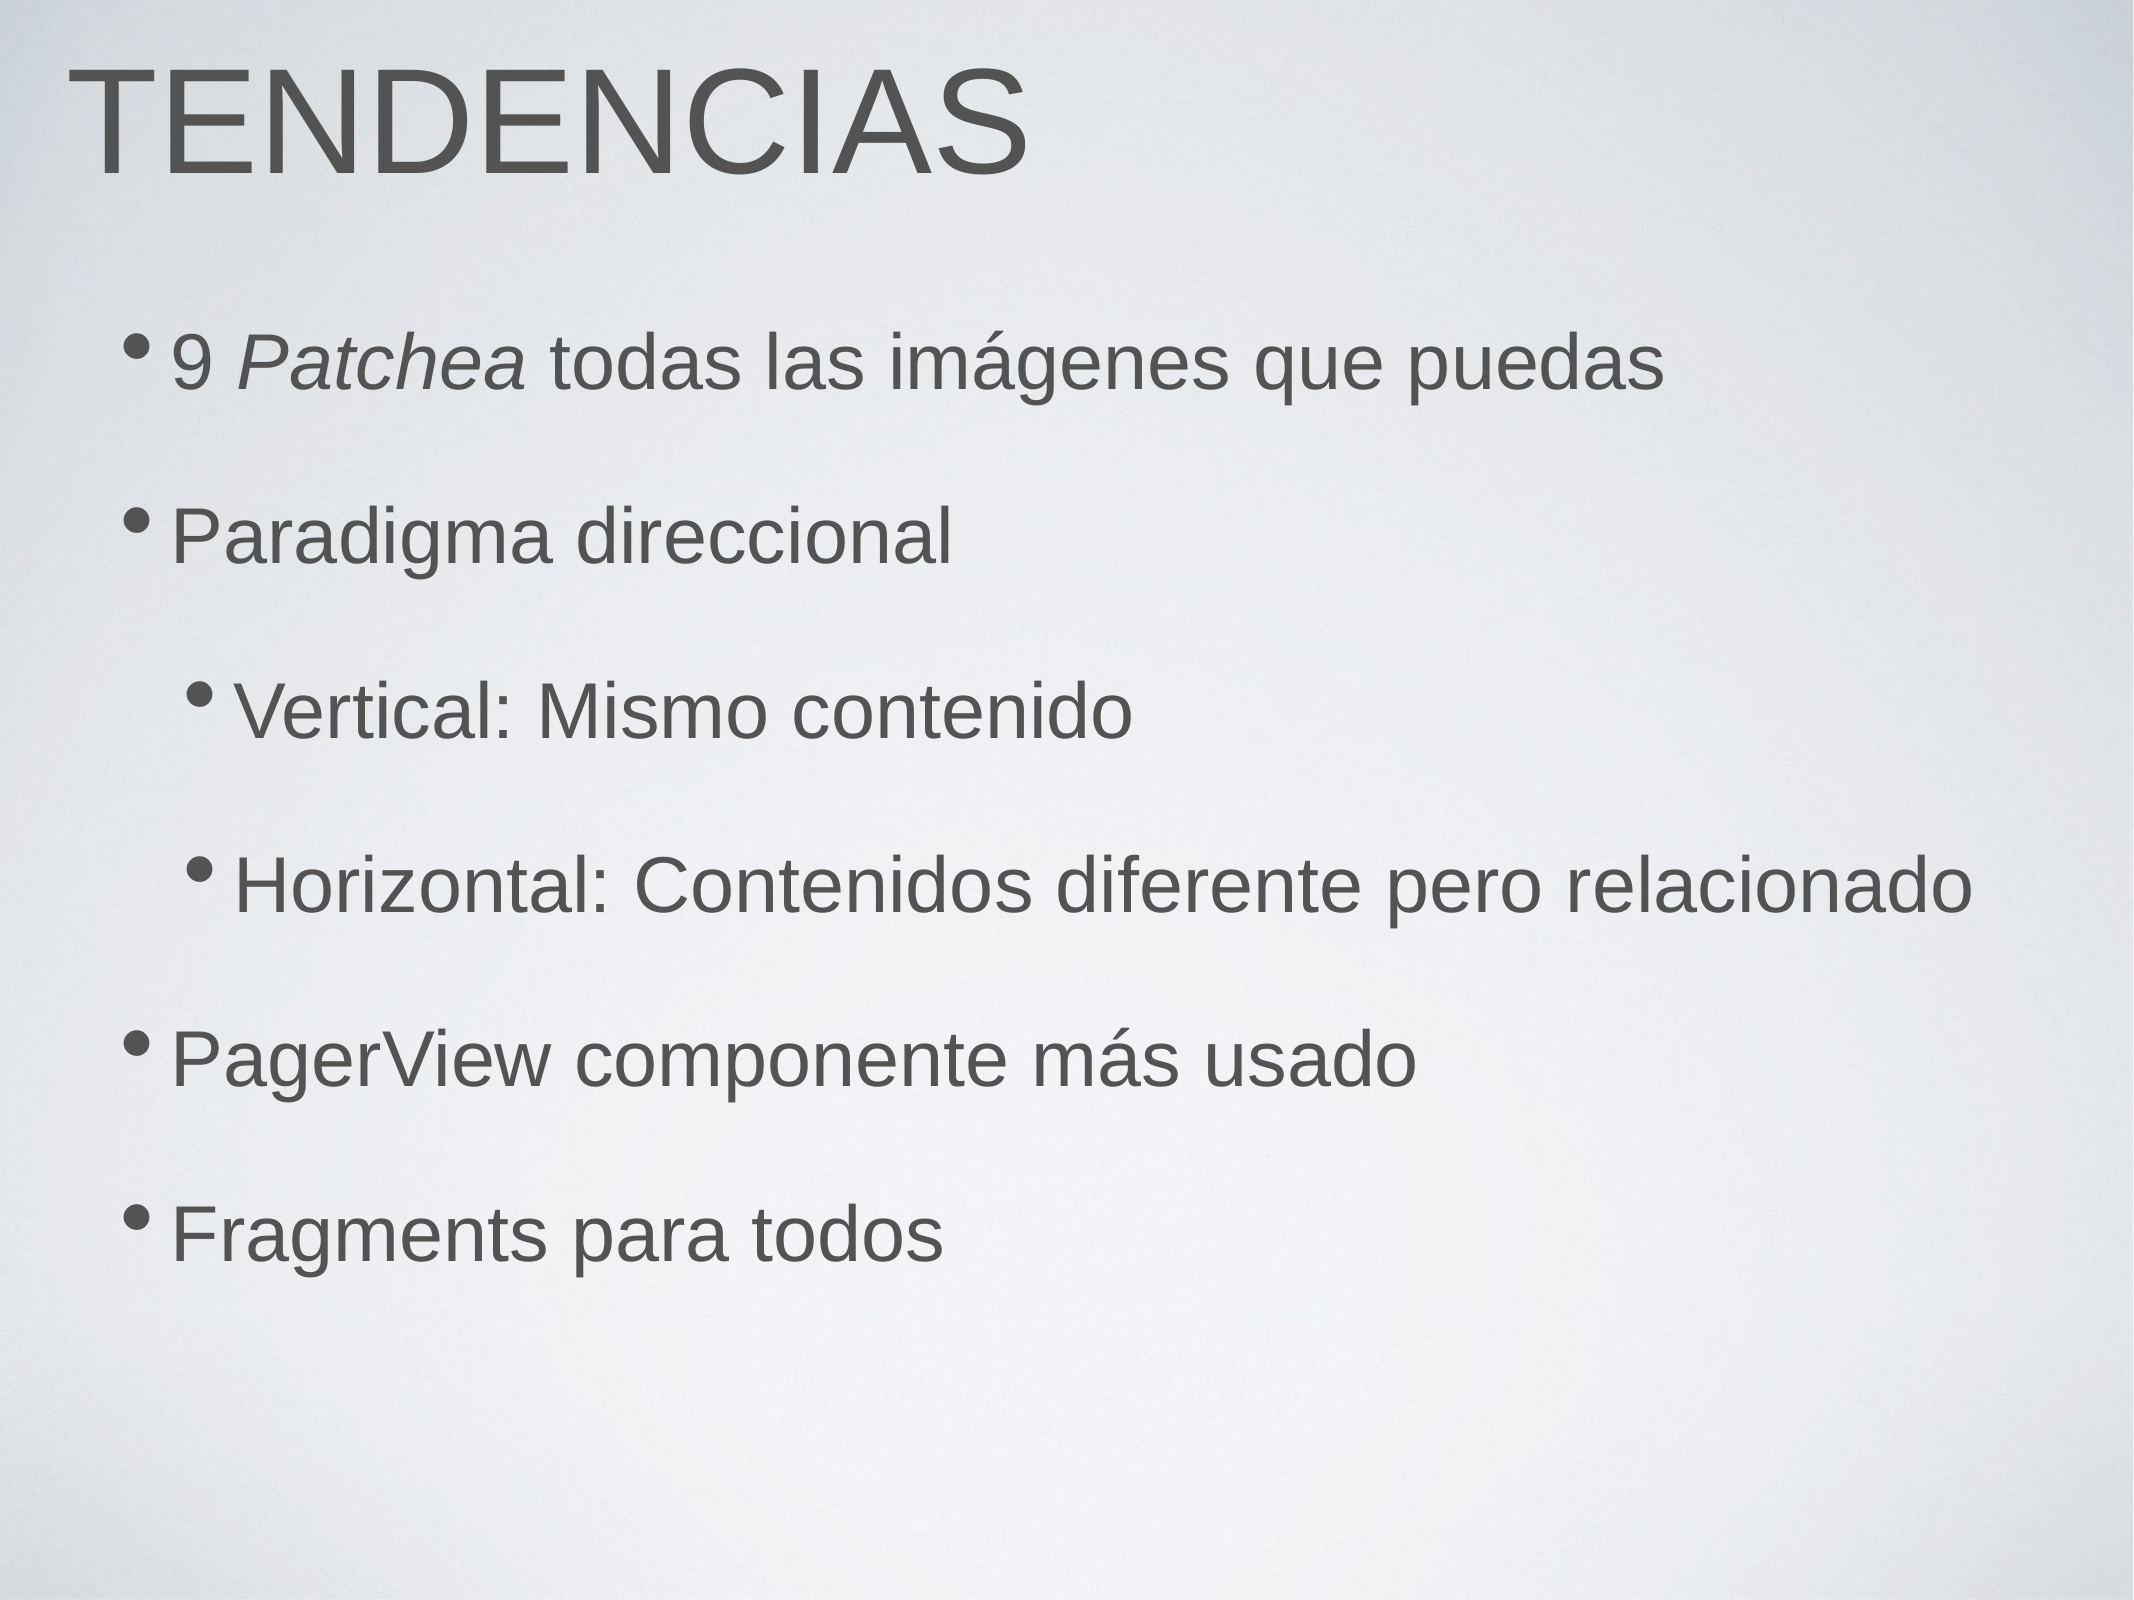

# Tendencias
9 Patchea todas las imágenes que puedas
Paradigma direccional
Vertical: Mismo contenido
Horizontal: Contenidos diferente pero relacionado
PagerView componente más usado
Fragments para todos